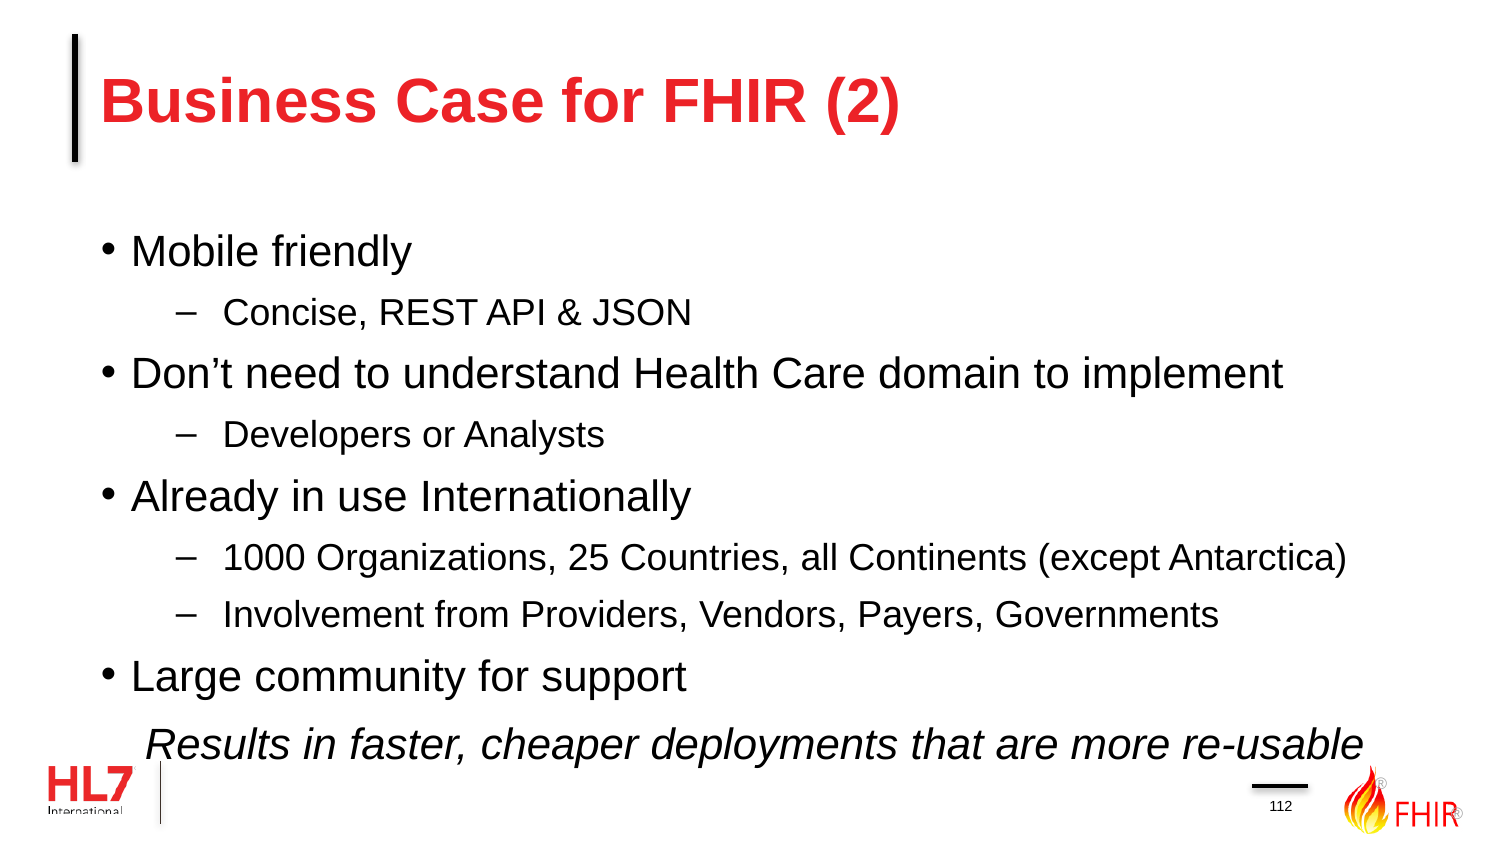

# Business Case for FHIR (2)
Mobile friendly
Concise, REST API & JSON
Don’t need to understand Health Care domain to implement
Developers or Analysts
Already in use Internationally
1000 Organizations, 25 Countries, all Continents (except Antarctica)
Involvement from Providers, Vendors, Payers, Governments
Large community for support

Results in faster, cheaper deployments that are more re-usable
112